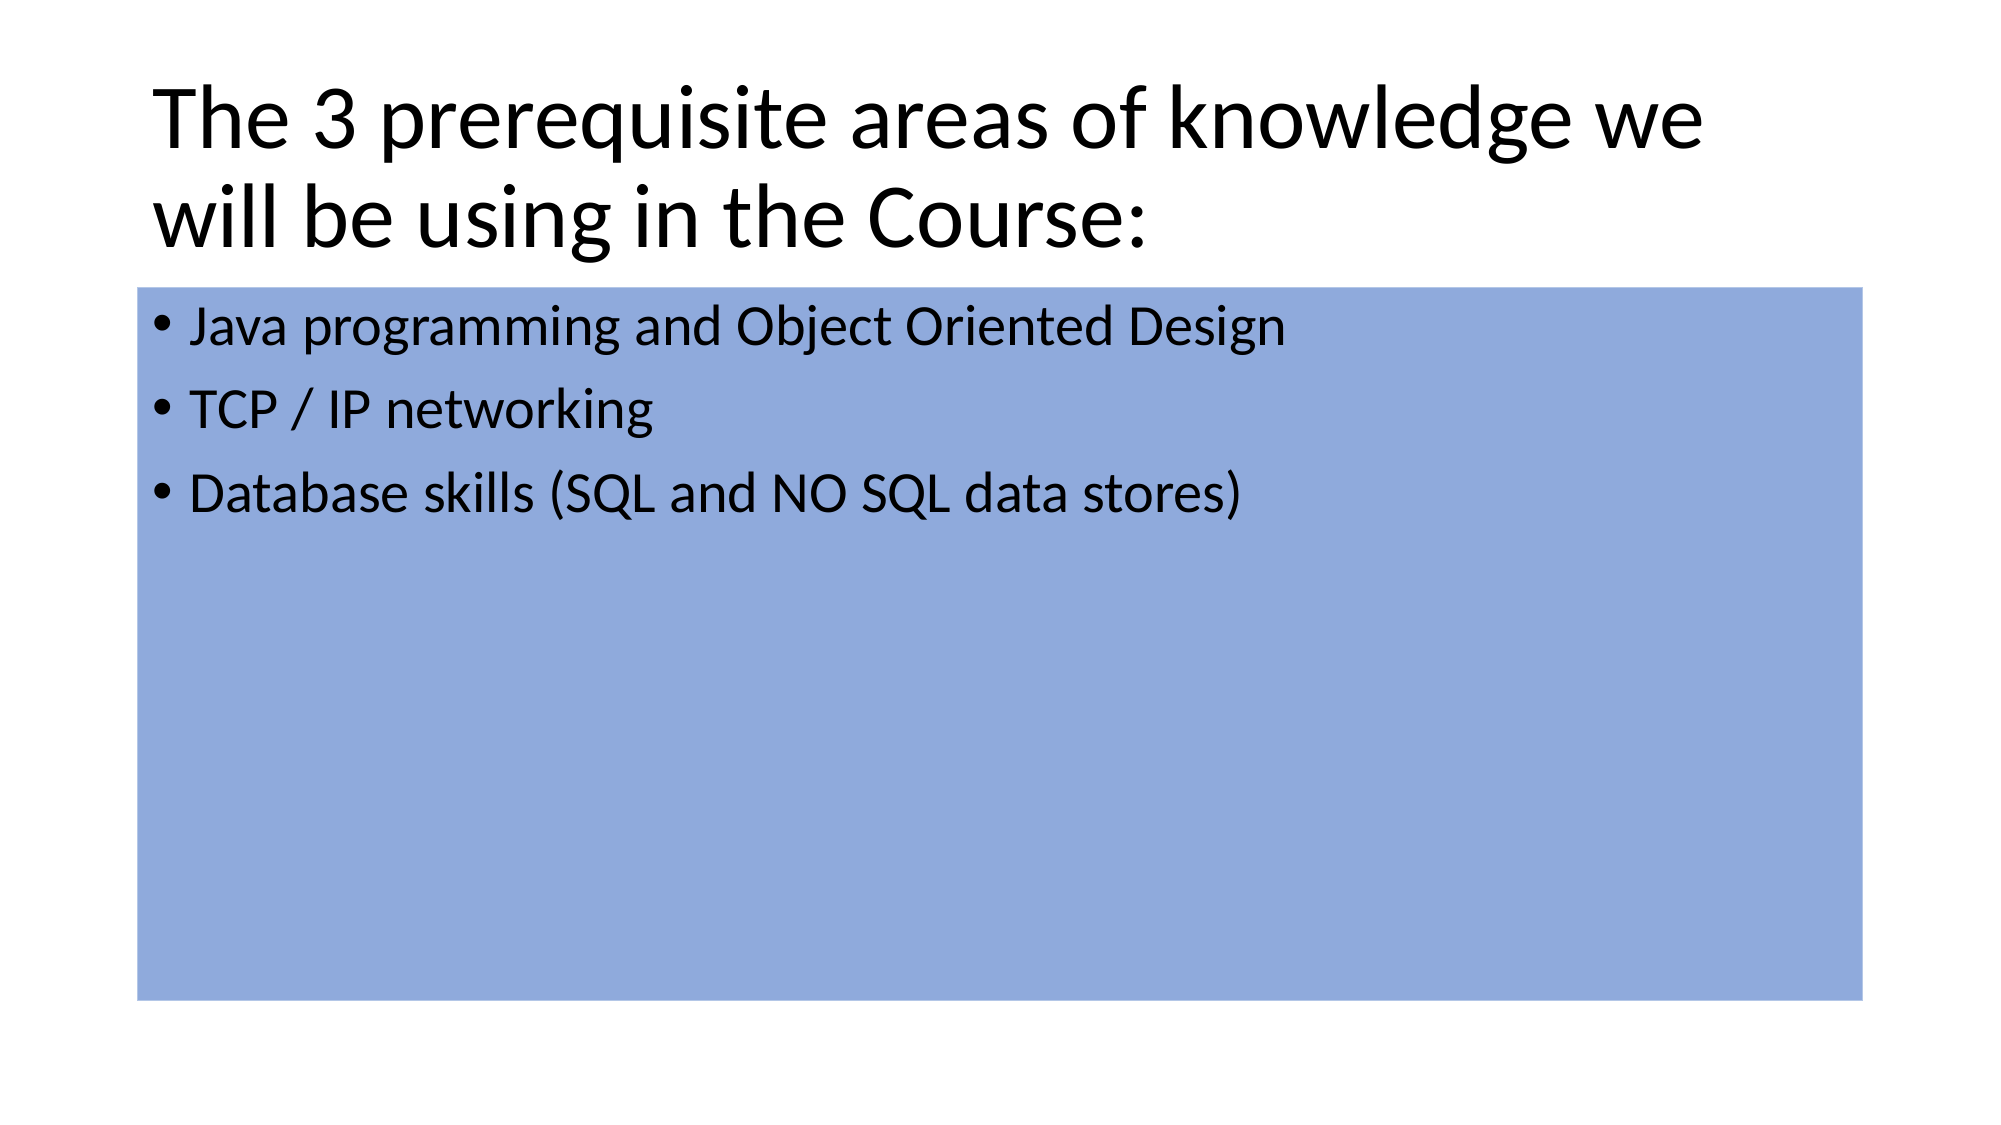

# The 3 prerequisite areas of knowledge we will be using in the Course:
Java programming and Object Oriented Design
TCP / IP networking
Database skills (SQL and NO SQL data stores)